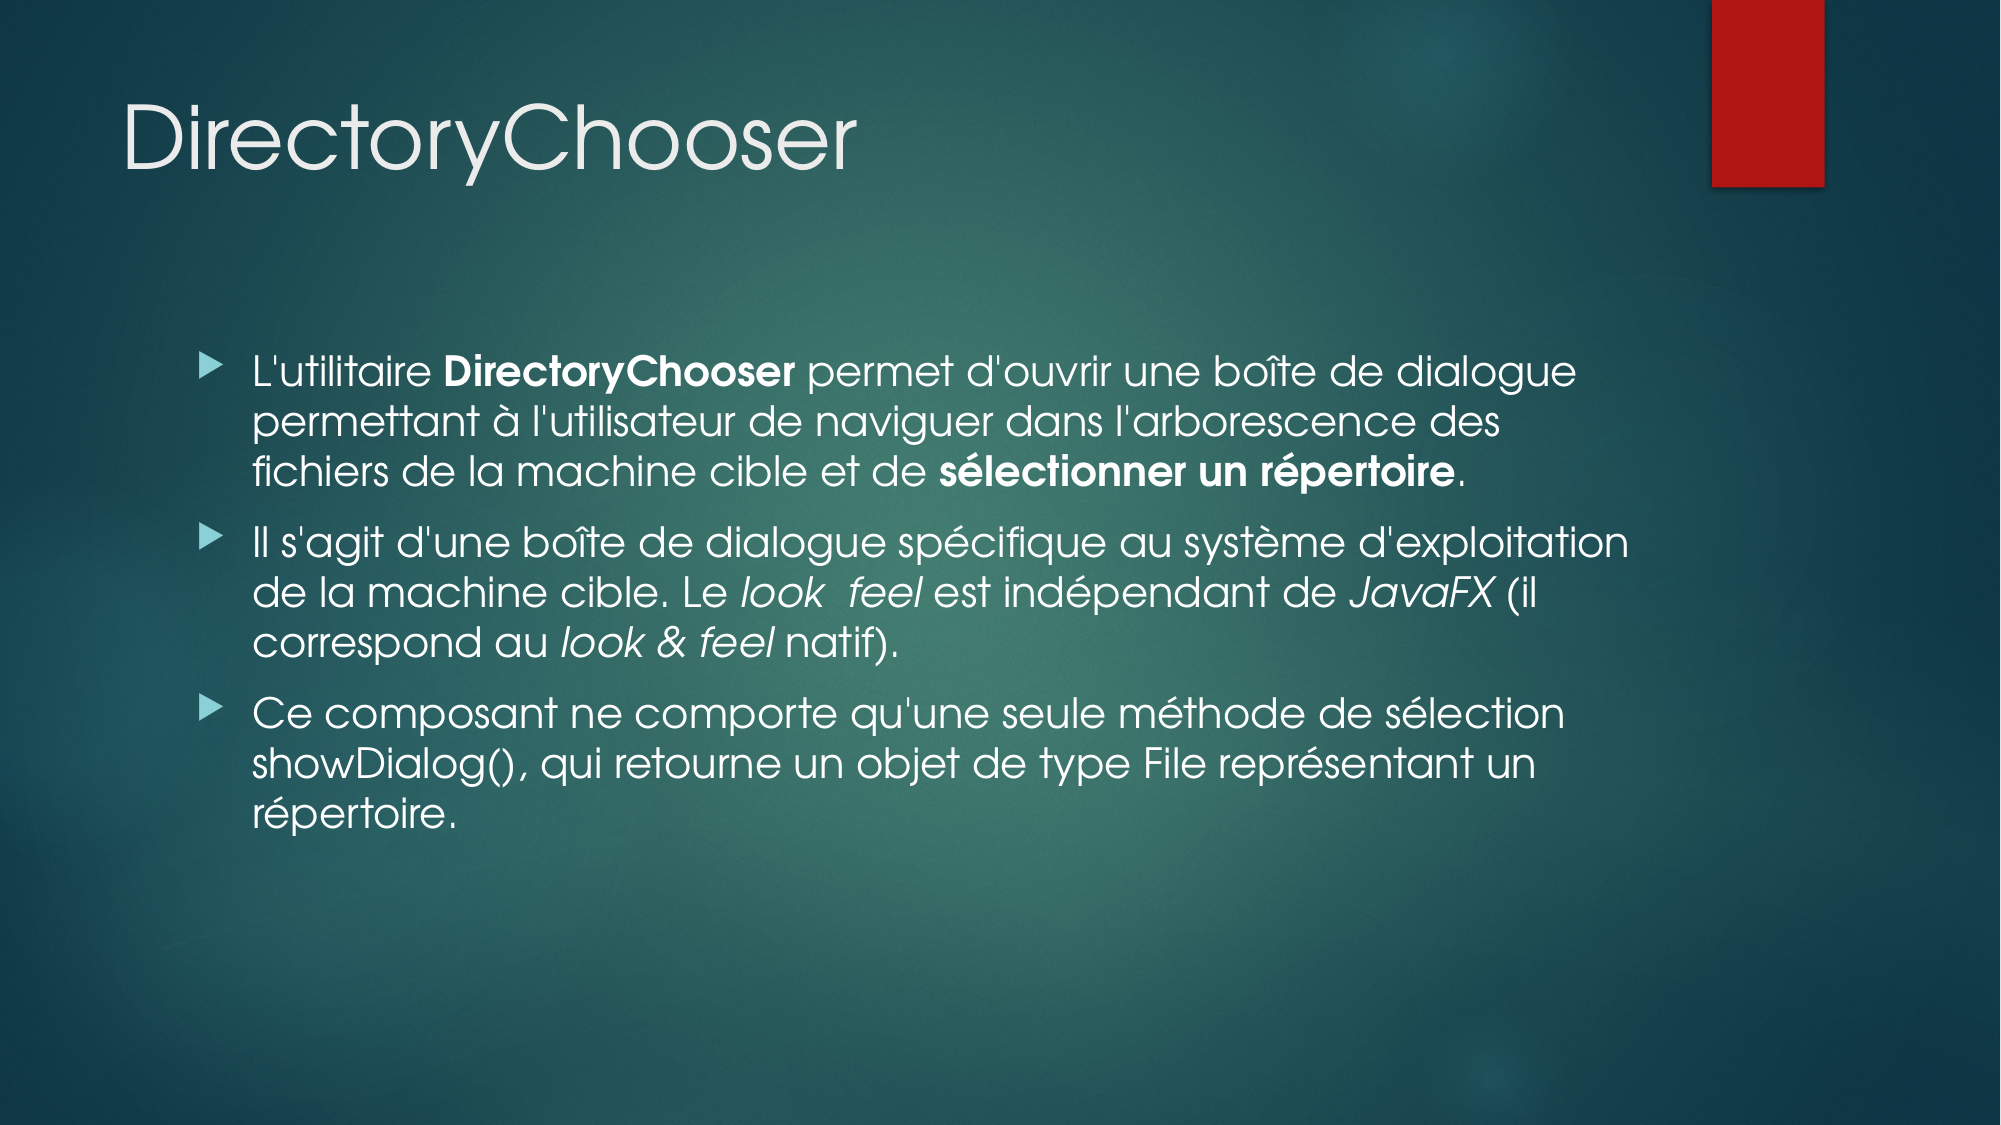

# DirectoryChooser
L'utilitaire DirectoryChooser permet d'ouvrir une boîte de dialogue permettant à l'utilisateur de naviguer dans l'arborescence des fichiers de la machine cible et de sélectionner un répertoire.
Il s'agit d'une boîte de dialogue spécifique au système d'exploitation de la machine cible. Le look  feel est indépendant de JavaFX (il correspond au look & feel natif).
Ce composant ne comporte qu'une seule méthode de sélection showDialog(), qui retourne un objet de type File représentant un répertoire.